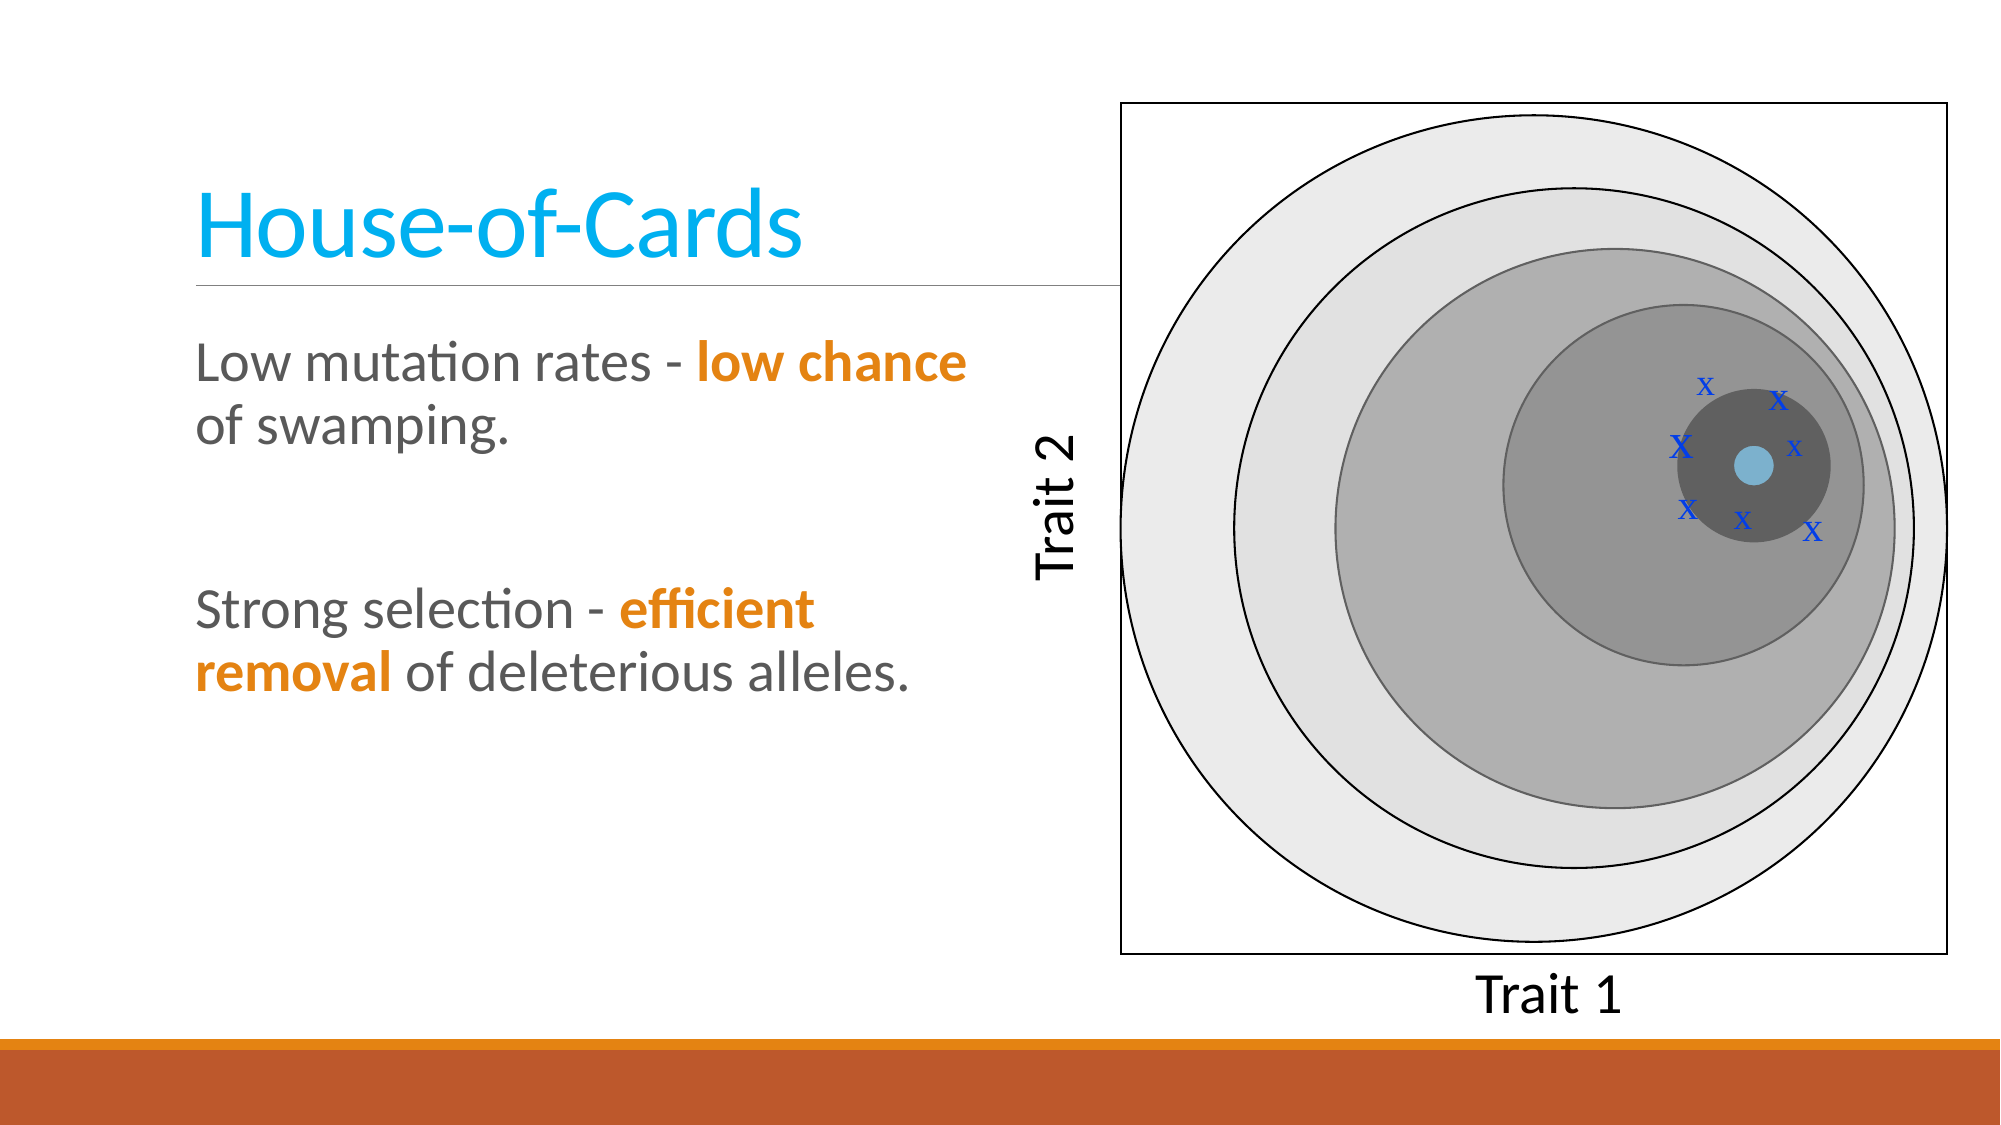

# House-of-Cards

x
x

x
x

x
x
x
Low mutation rates - low chance of swamping.

Strong selection - efficient removal of deleterious alleles.
Trait 2
Trait 1